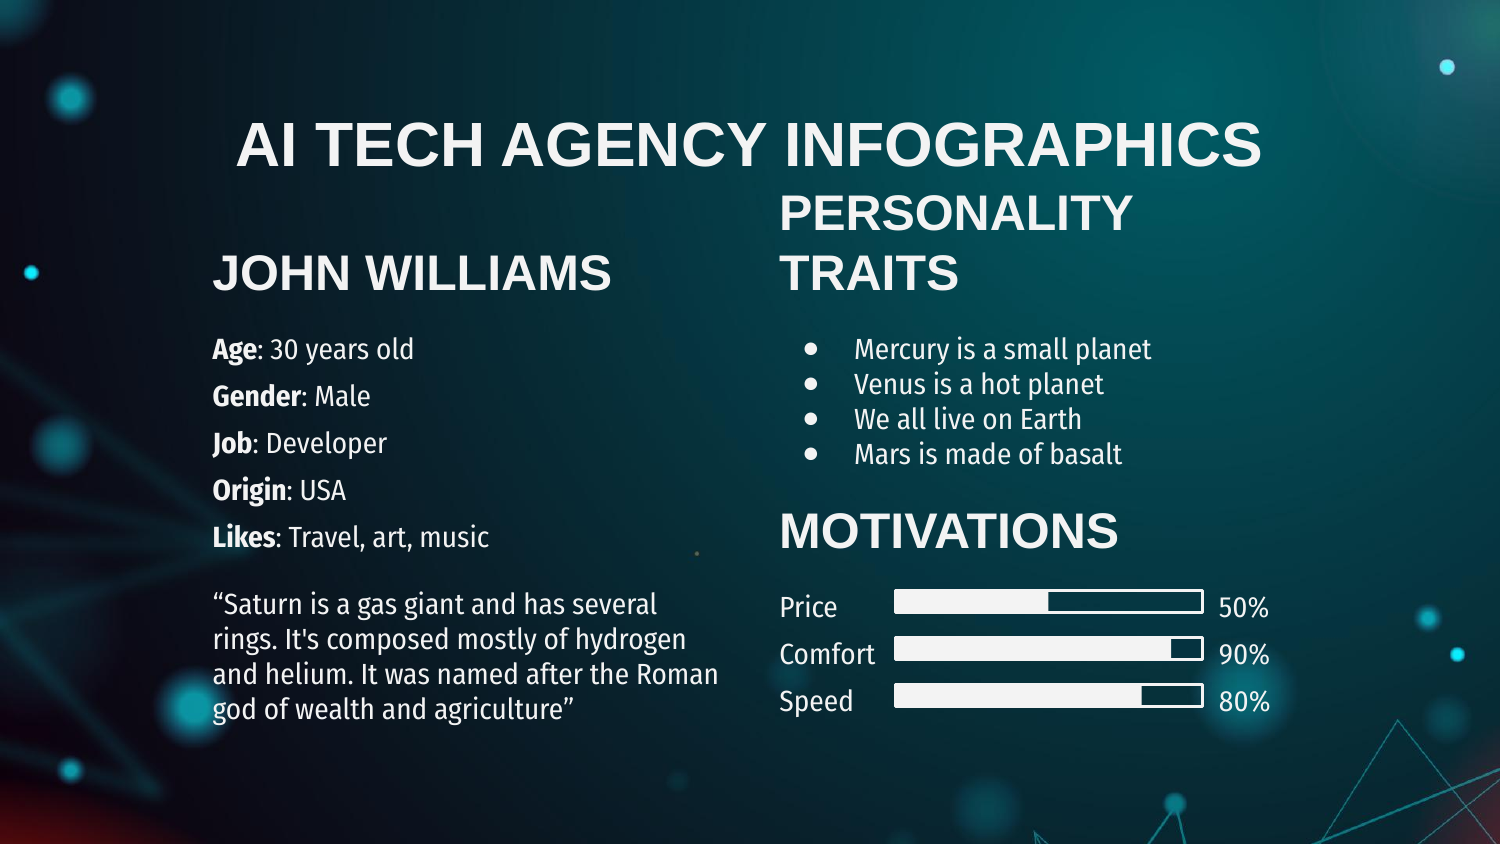

# AI TECH AGENCY INFOGRAPHICS
PERSONALITY TRAITS
JOHN WILLIAMS
Age: 30 years old
Gender: Male
Job: Developer
Origin: USA
Likes: Travel, art, music
Mercury is a small planet
Venus is a hot planet
We all live on Earth
Mars is made of basalt
MOTIVATIONS
“Saturn is a gas giant and has several rings. It's composed mostly of hydrogen and helium. It was named after the Roman god of wealth and agriculture”
Price
50%

Comfort
90%

Speed
80%